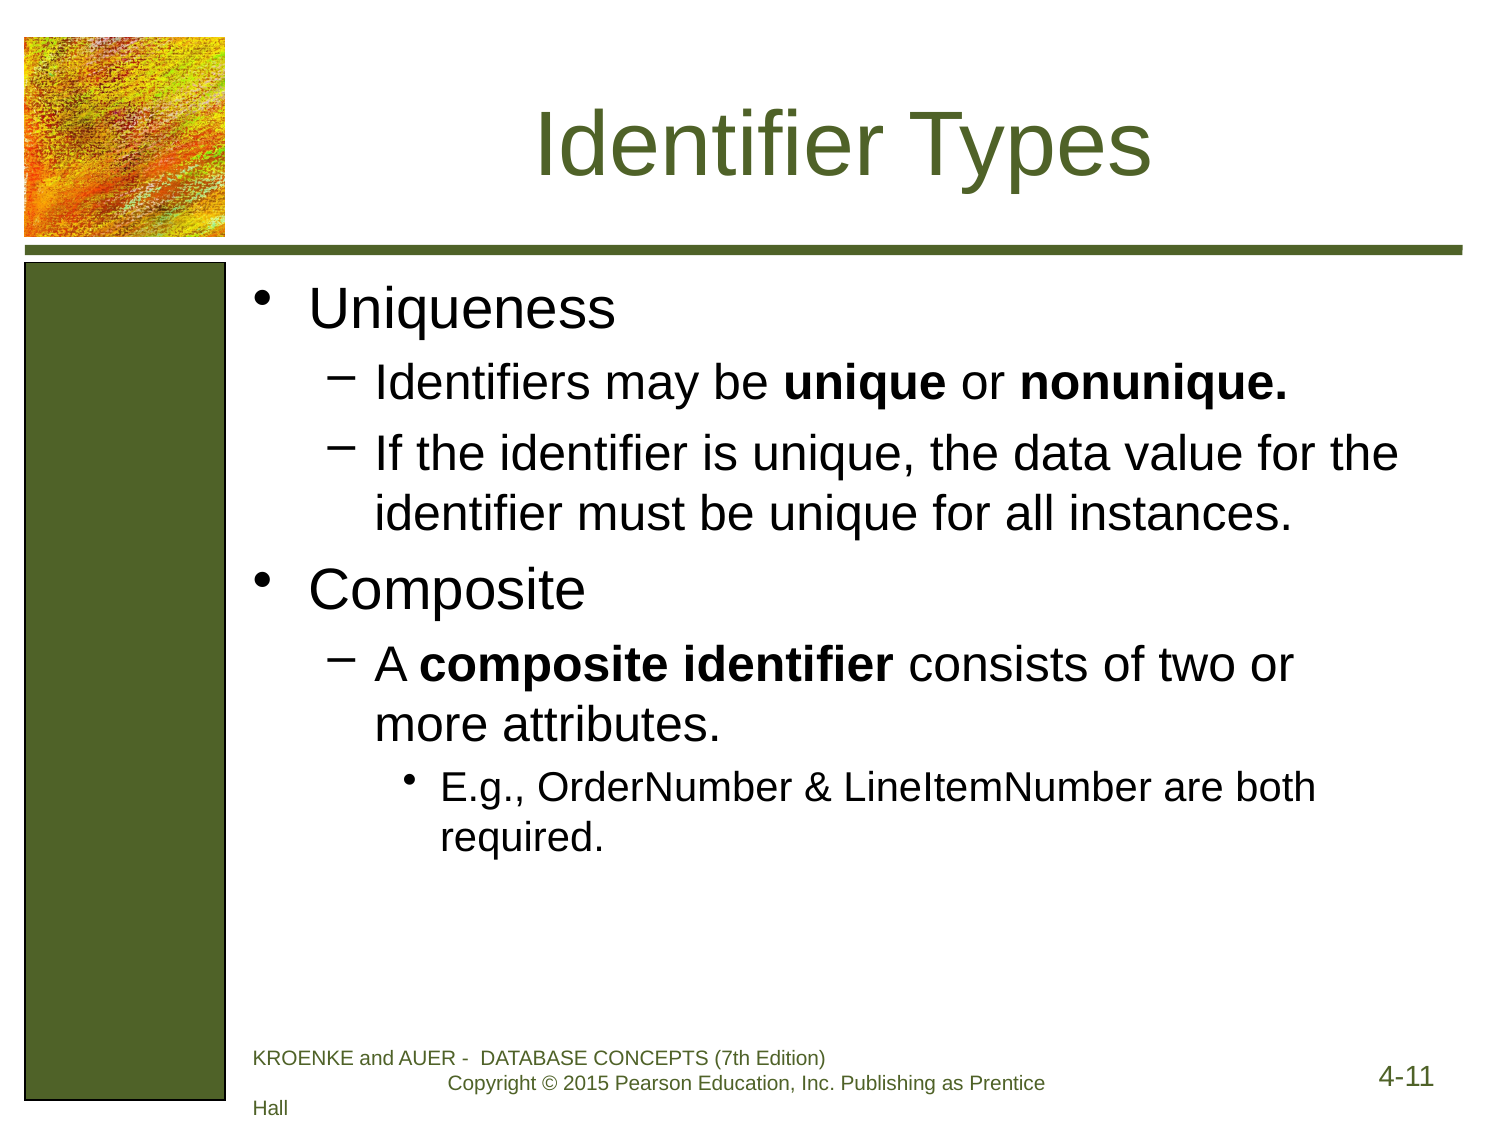

# Identifier Types
Uniqueness
Identifiers may be unique or nonunique.
If the identifier is unique, the data value for the identifier must be unique for all instances.
Composite
A composite identifier consists of two or more attributes.
E.g., OrderNumber & LineItemNumber are both required.
KROENKE and AUER -  DATABASE CONCEPTS (7th Edition)                                                                             Copyright © 2015 Pearson Education, Inc. Publishing as Prentice Hall
4-11